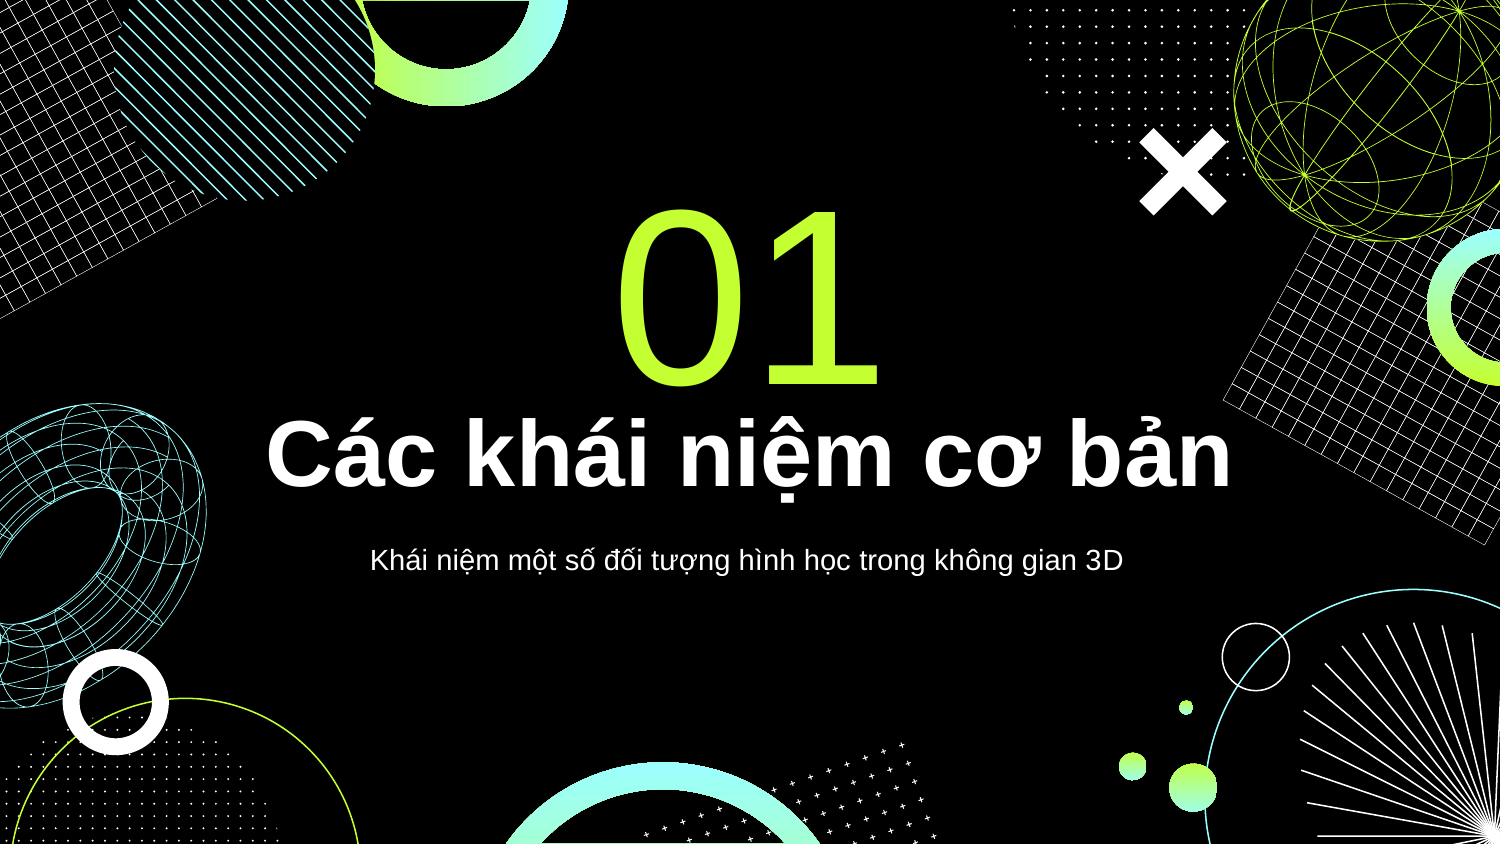

01
# Các khái niệm cơ bản
Khái niệm một số đối tượng hình học trong không gian 3D